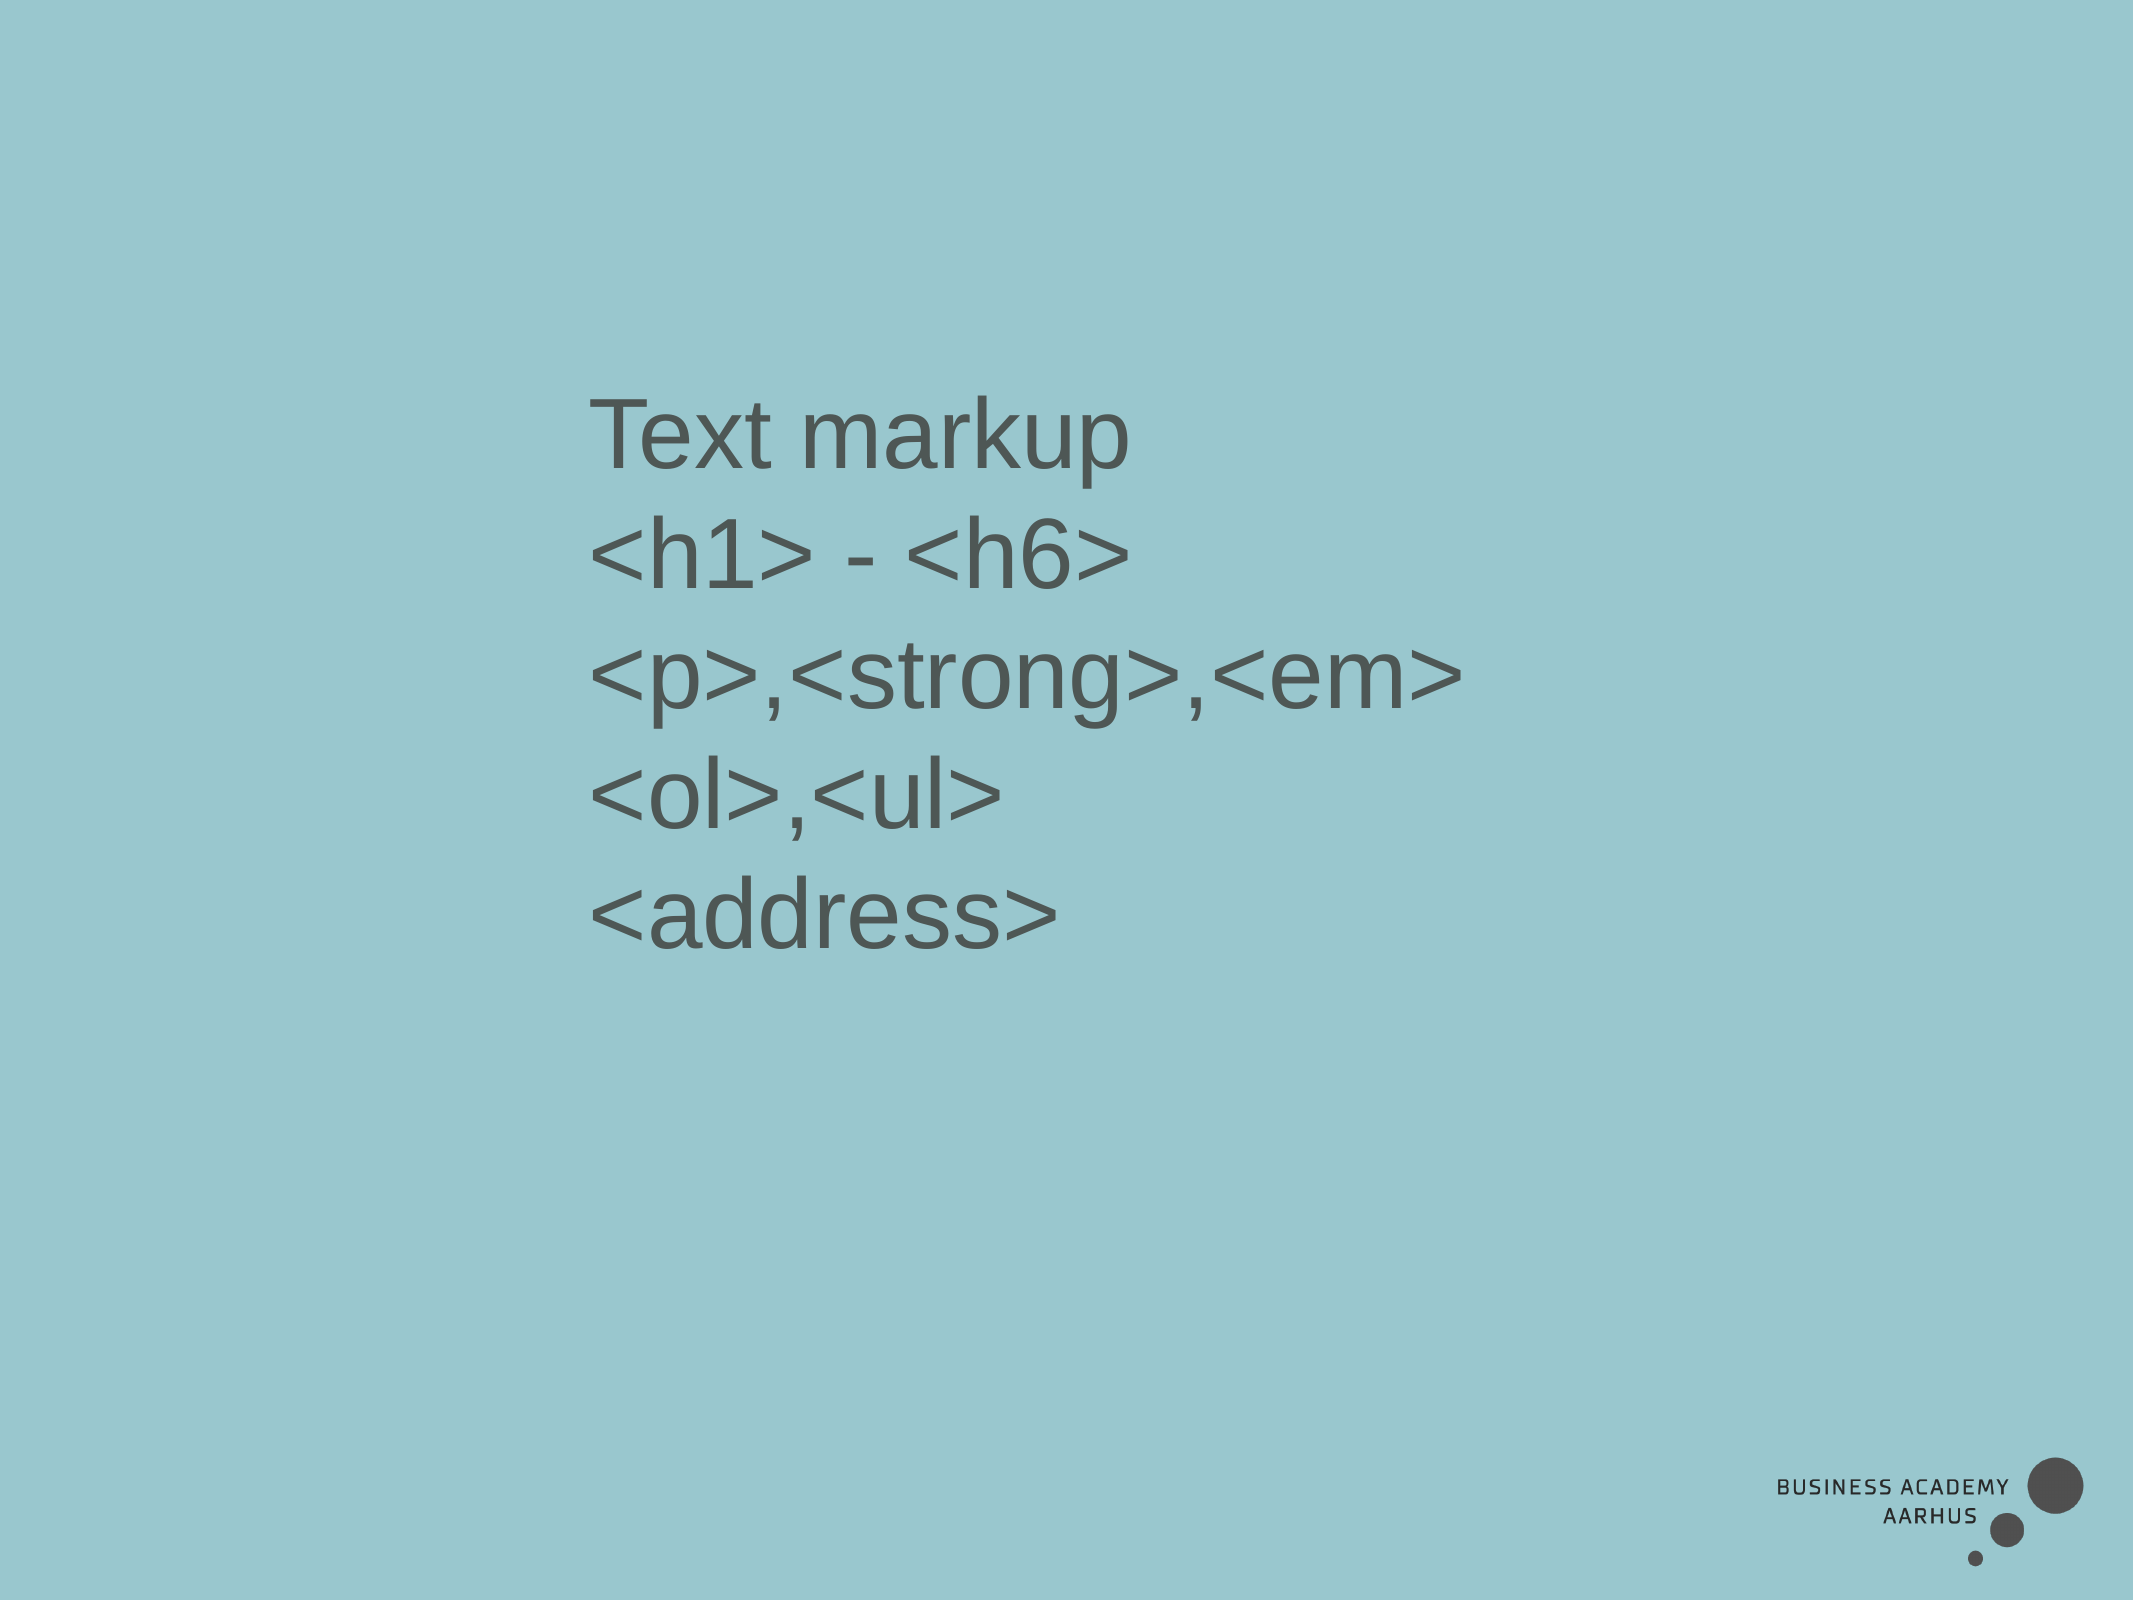

Text markup
<h1> - <h6>
<p>,<strong>,<em>
<ol>,<ul>
<address>